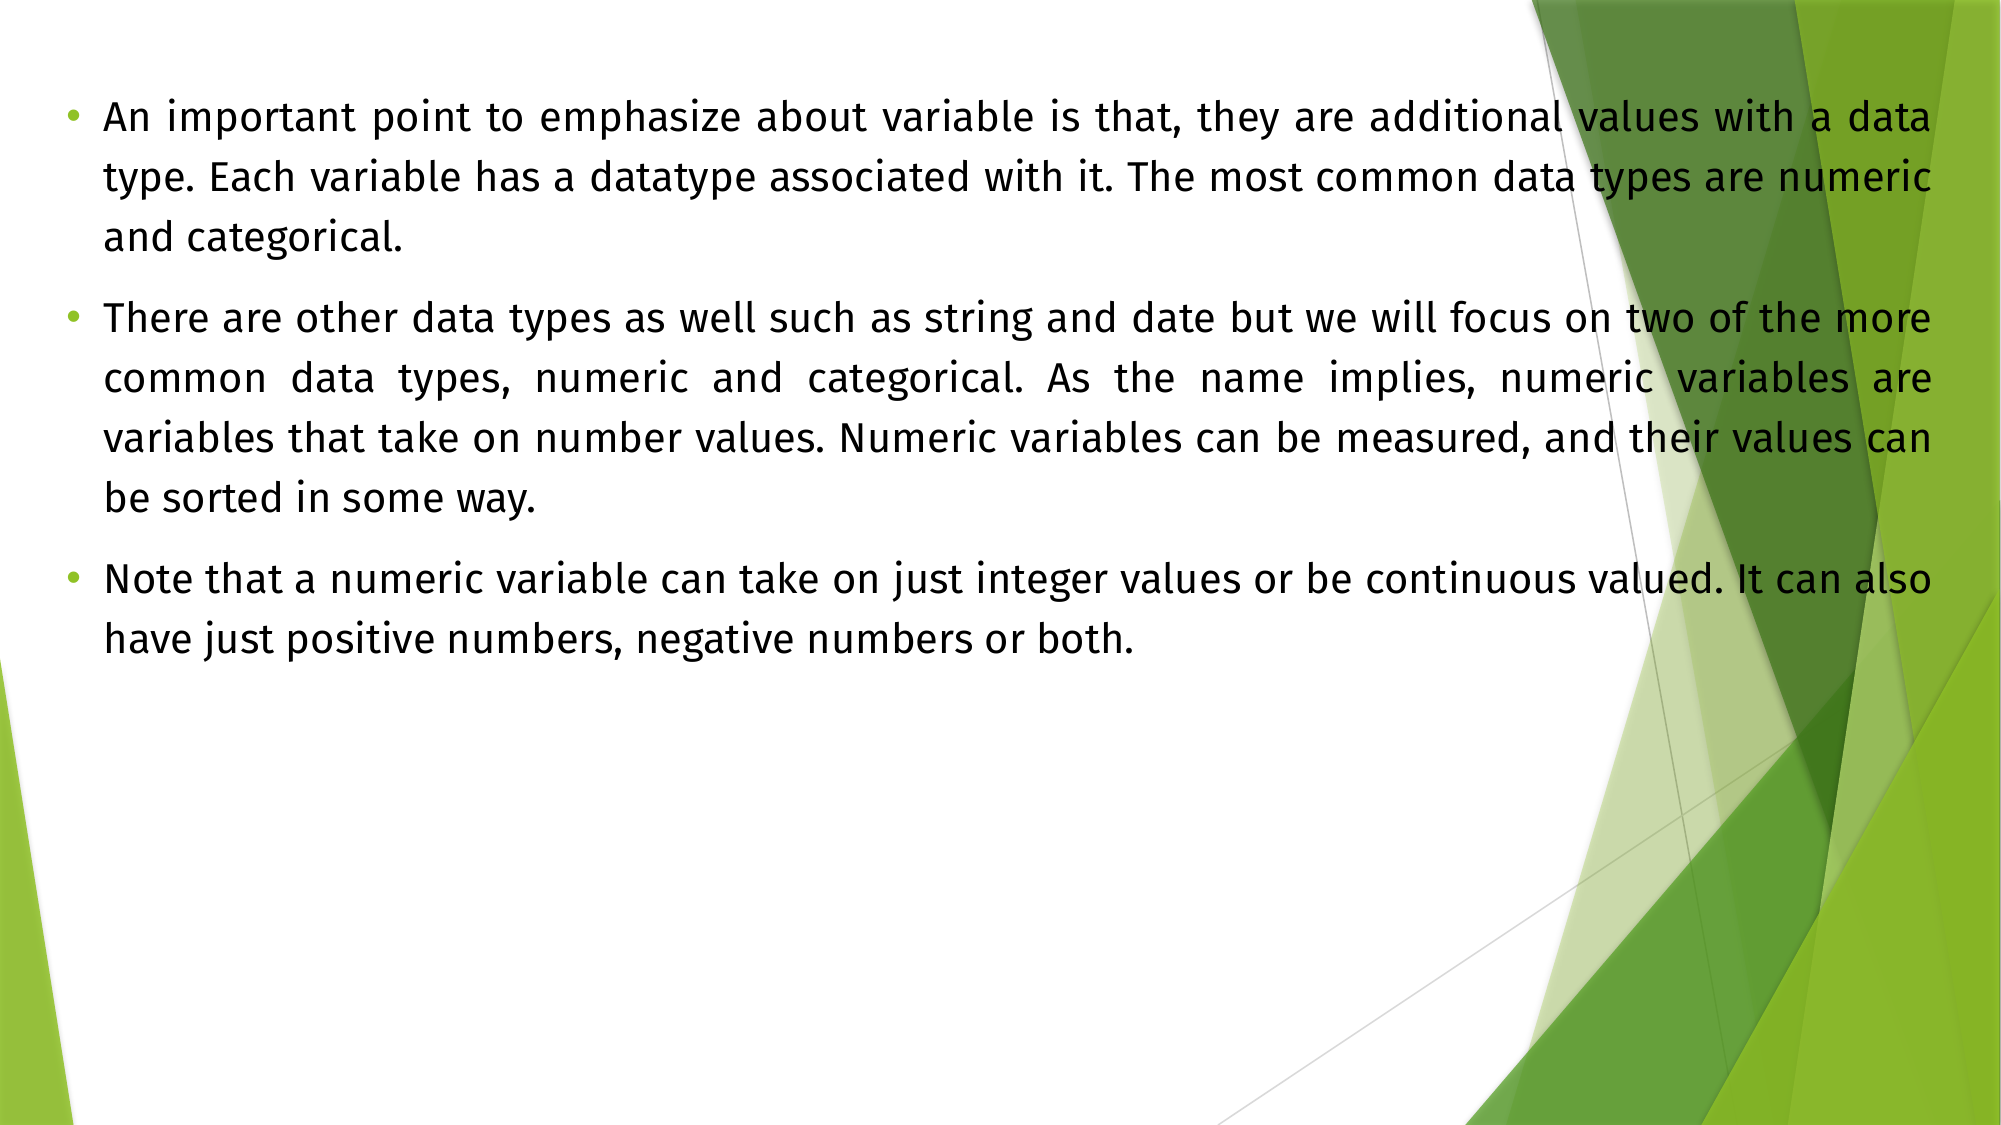

An important point to emphasize about variable is that, they are additional values with a data type. Each variable has a datatype associated with it. The most common data types are numeric and categorical.
There are other data types as well such as string and date but we will focus on two of the more common data types, numeric and categorical. As the name implies, numeric variables are variables that take on number values. Numeric variables can be measured, and their values can be sorted in some way.
Note that a numeric variable can take on just integer values or be continuous valued. It can also have just positive numbers, negative numbers or both.